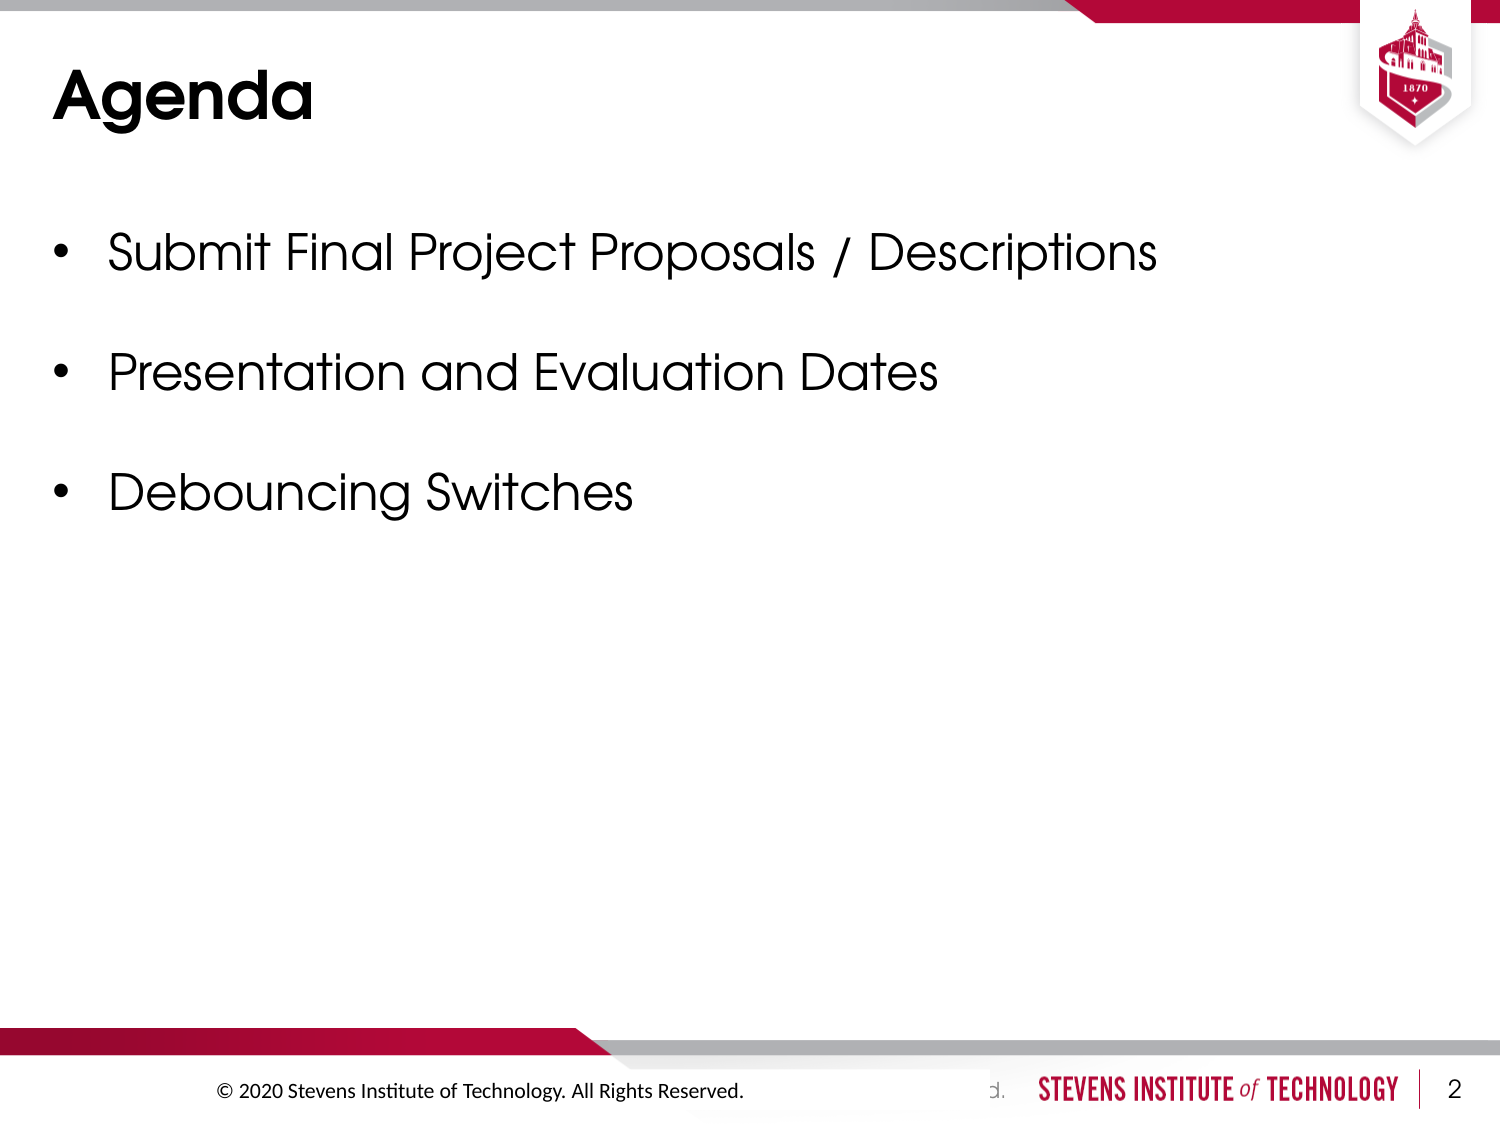

# Agenda
Submit Final Project Proposals / Descriptions

Presentation and Evaluation Dates

Debouncing Switches

2
© 2015 Stevens Institute of Technology. All Rights Reserved.
© 2020 Stevens Institute of Technology. All Rights Reserved.